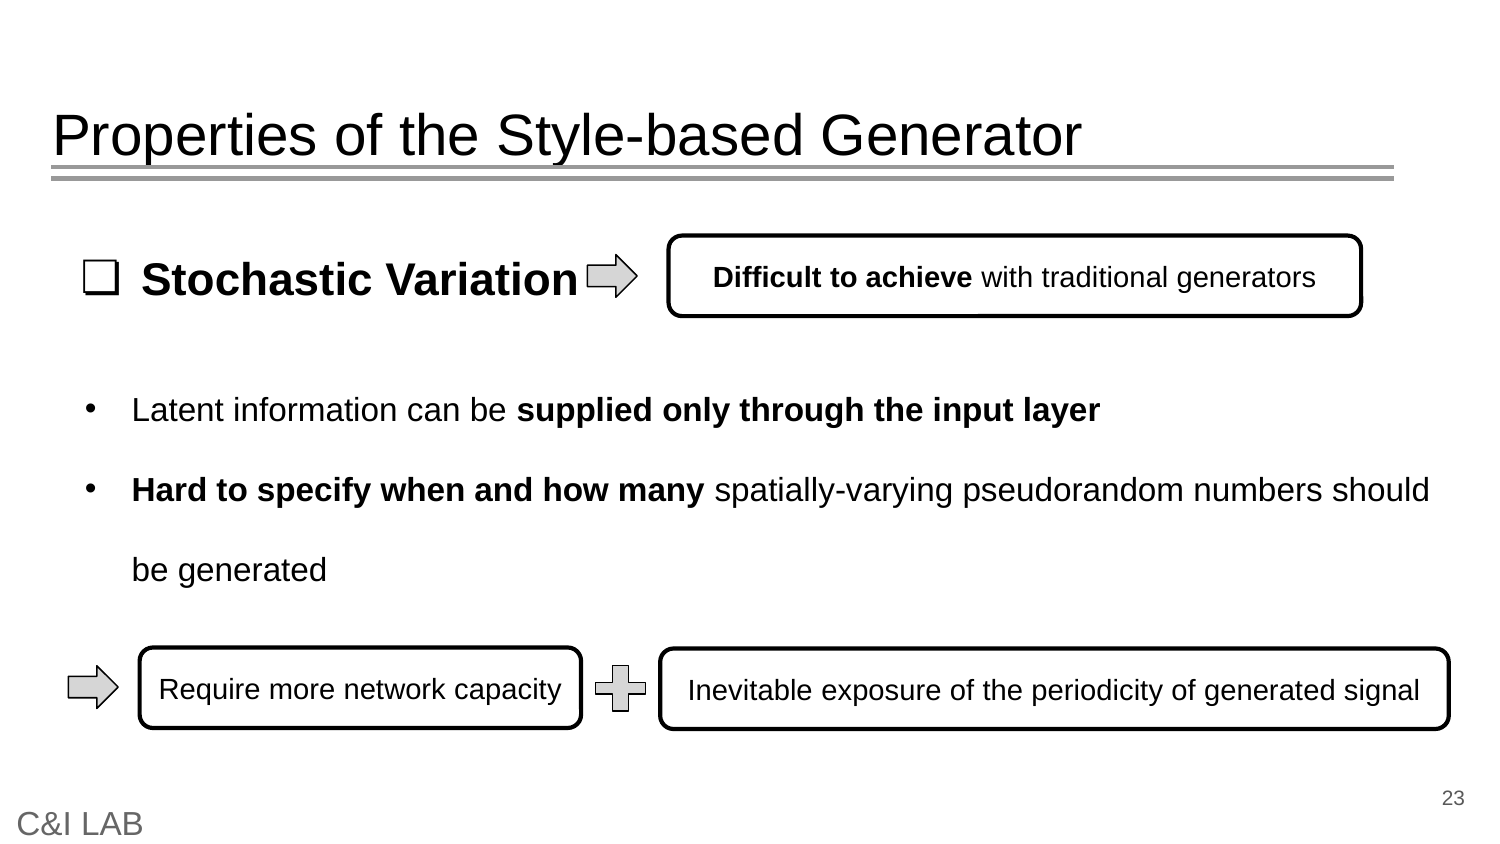

# Properties of the Style-based Generator
Stochastic Variation
Difficult to achieve with traditional generators

Latent information can be supplied only through the input layer
Hard to specify when and how many spatially-varying pseudorandom numbers should be generated
Require more network capacity
Inevitable exposure of the periodicity of generated signal

23
C&I LAB